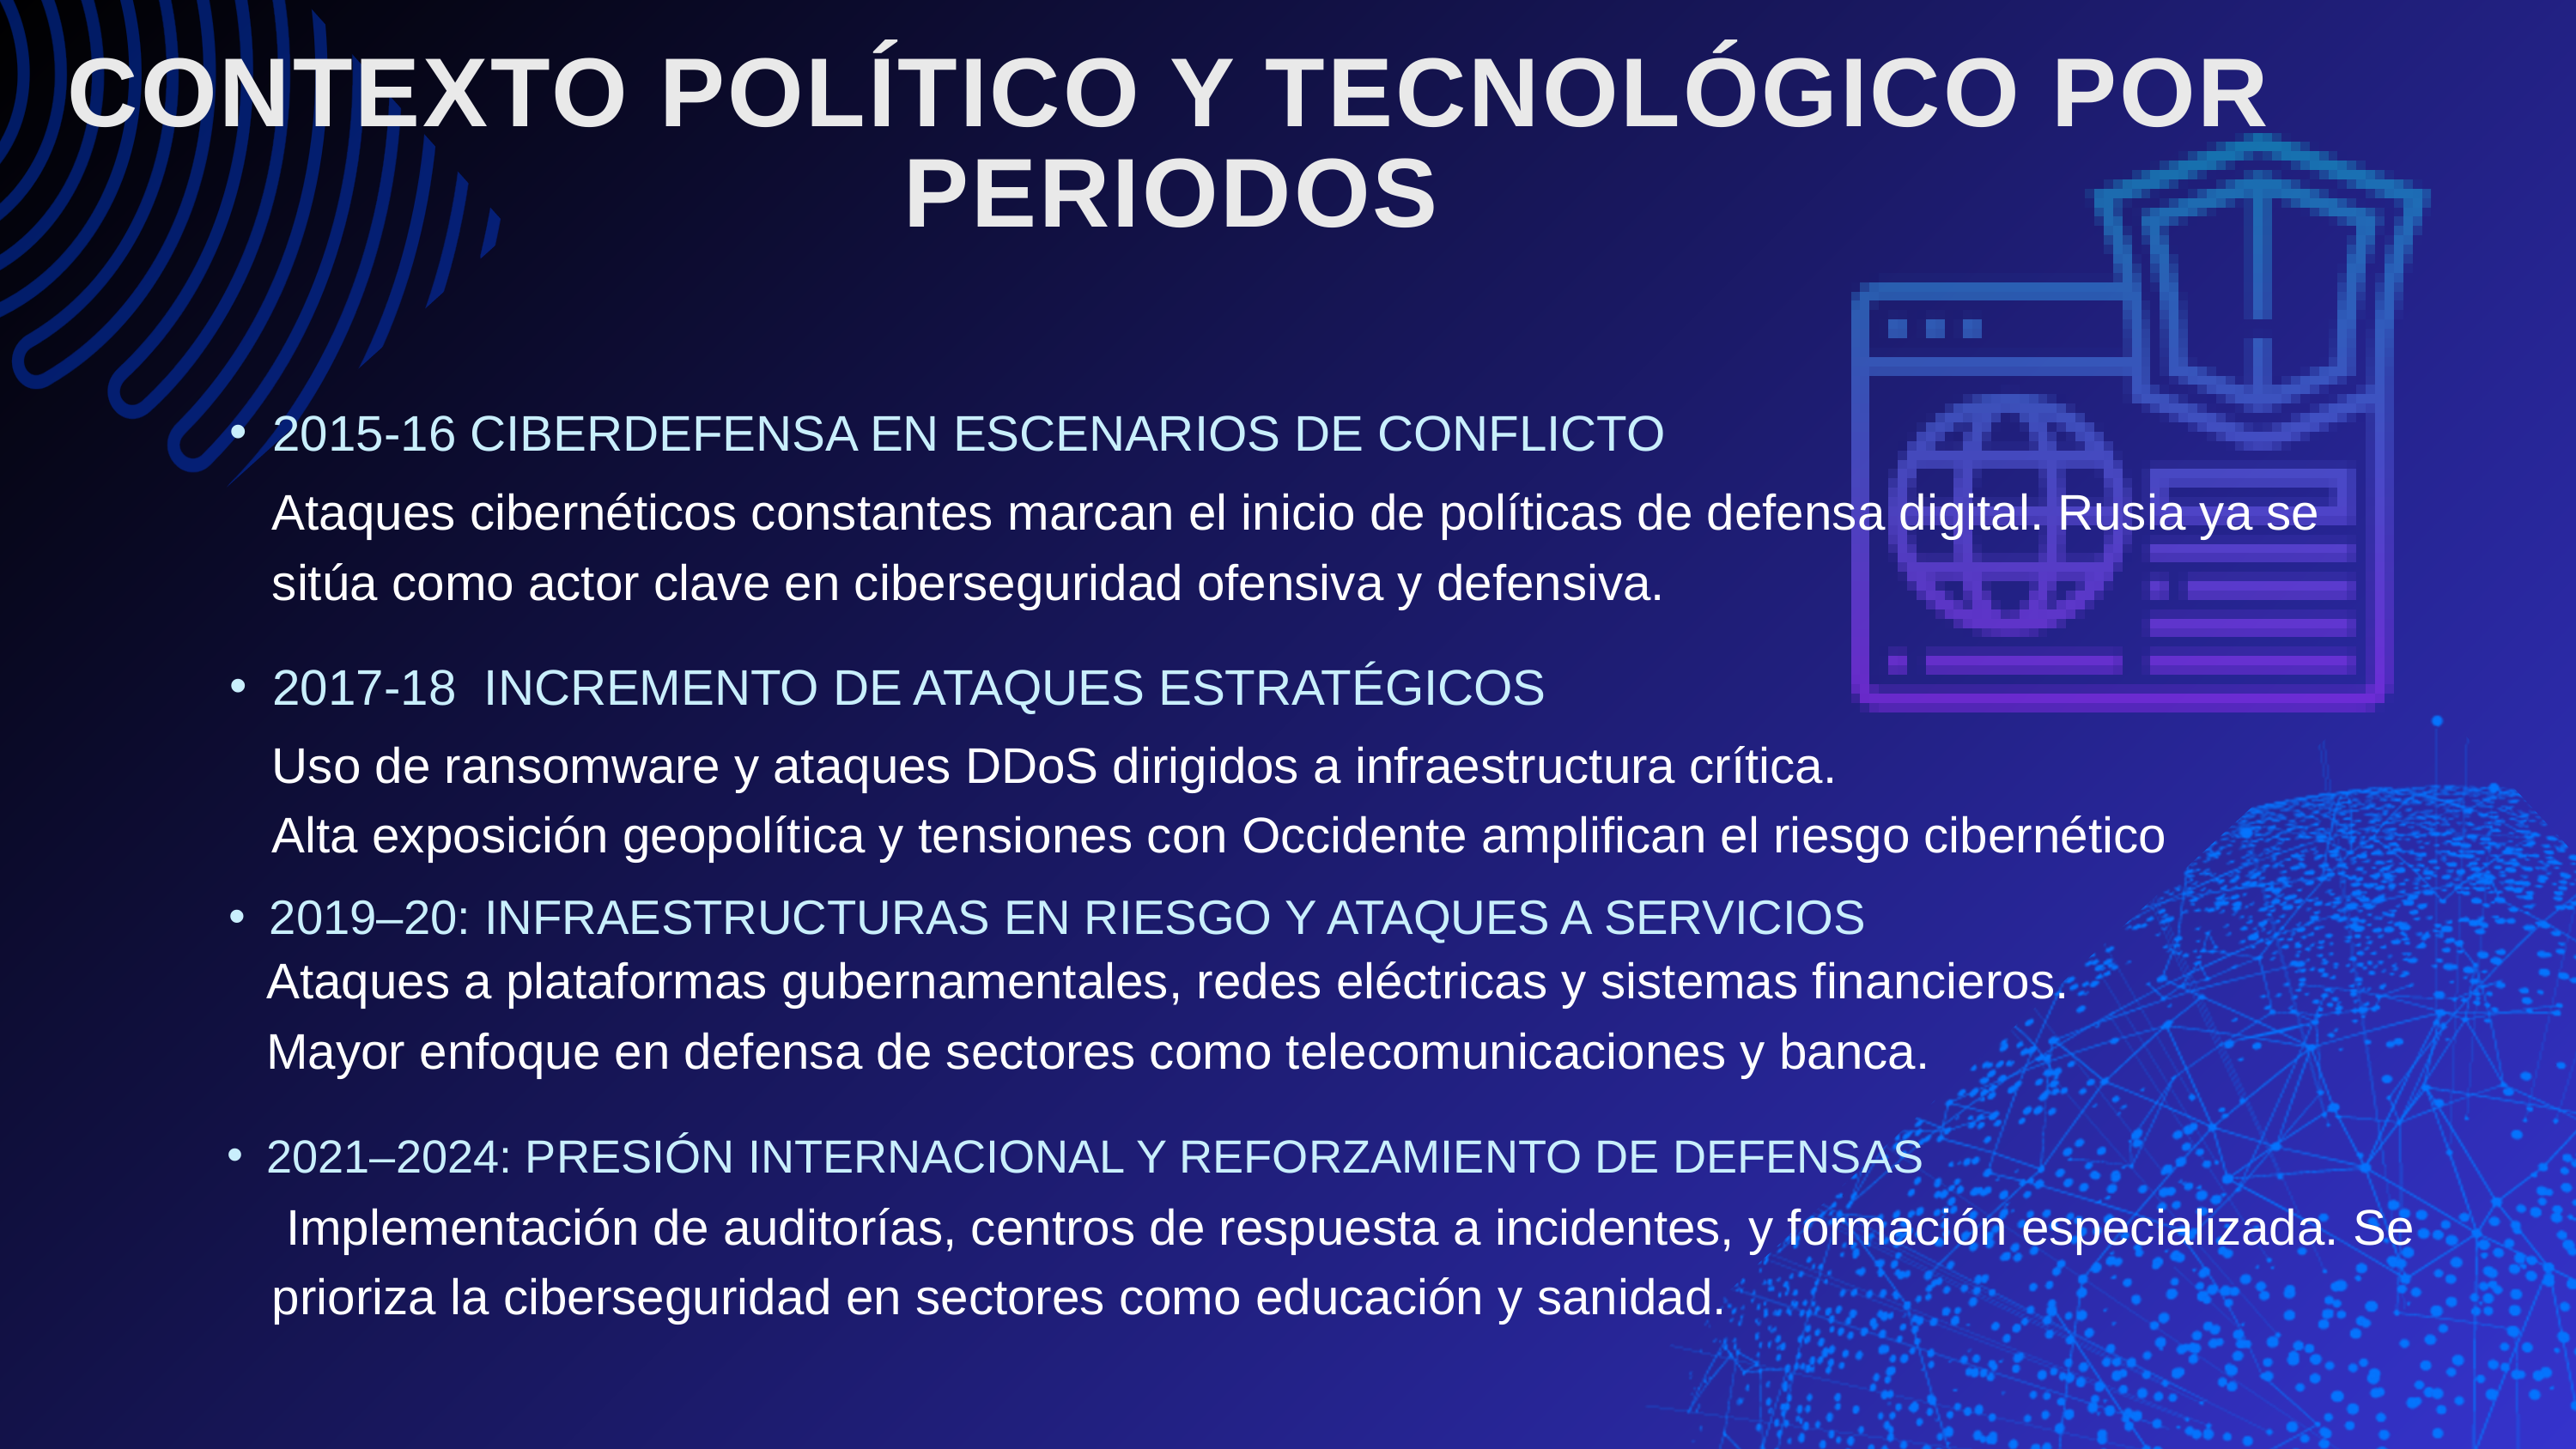

CONTEXTO POLÍTICO Y TECNOLÓGICO POR PERIODOS

2015-16 CIBERDEFENSA EN ESCENARIOS DE CONFLICTO
Ataques cibernéticos constantes marcan el inicio de políticas de defensa digital. Rusia ya se sitúa como actor clave en ciberseguridad ofensiva y defensiva.
2017-18  INCREMENTO DE ATAQUES ESTRATÉGICOS
Uso de ransomware y ataques DDoS dirigidos a infraestructura crítica.
Alta exposición geopolítica y tensiones con Occidente amplifican el riesgo cibernético
2019–20: INFRAESTRUCTURAS EN RIESGO Y ATAQUES A SERVICIOS

Ataques a plataformas gubernamentales, redes eléctricas y sistemas financieros.
Mayor enfoque en defensa de sectores como telecomunicaciones y banca.
2021–2024: PRESIÓN INTERNACIONAL Y REFORZAMIENTO DE DEFENSAS

 Implementación de auditorías, centros de respuesta a incidentes, y formación especializada. Se prioriza la ciberseguridad en sectores como educación y sanidad.